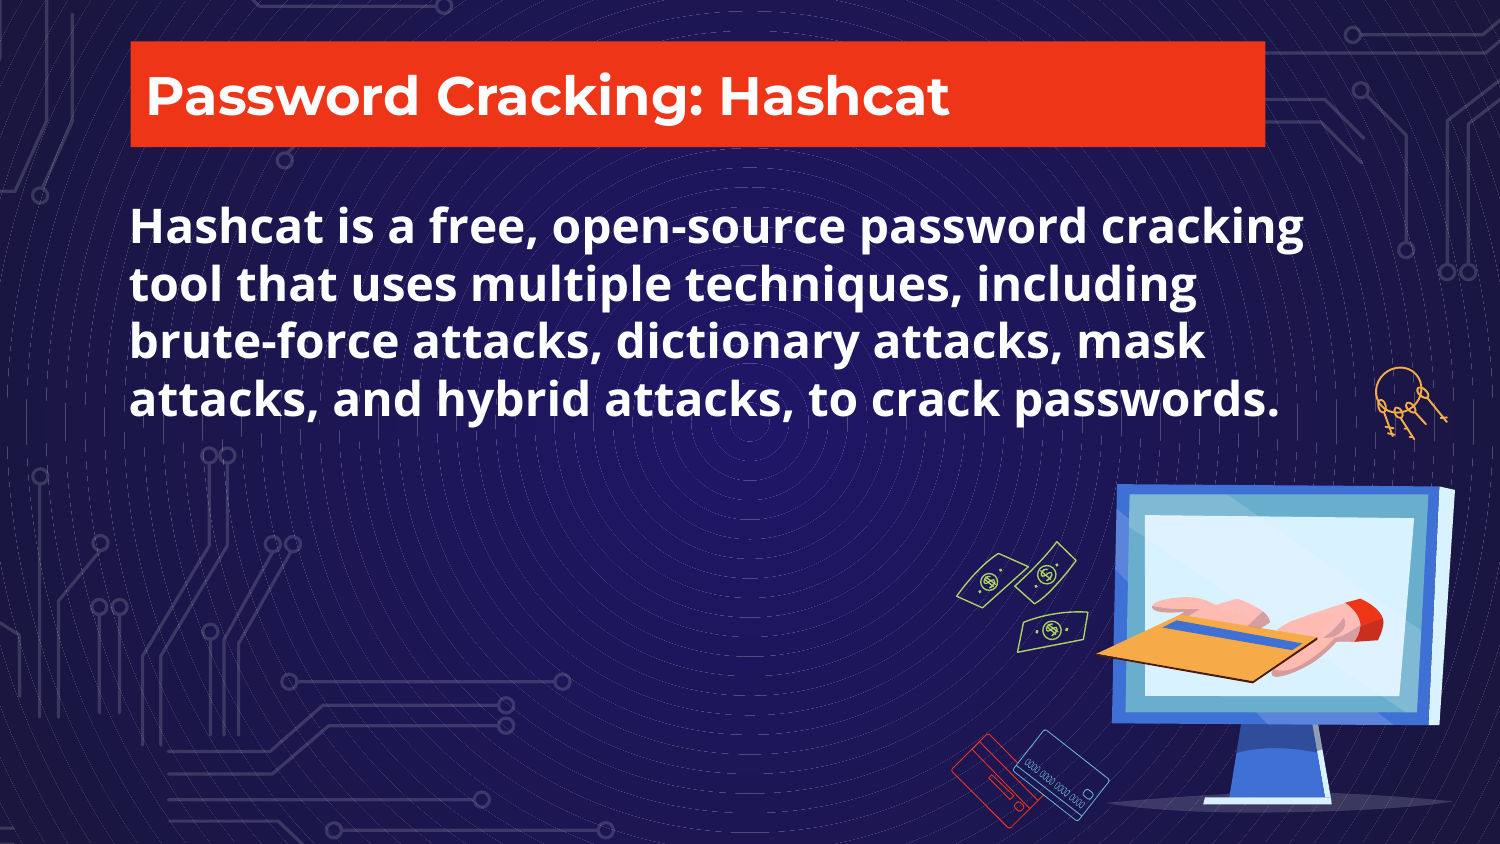

# Password Cracking: Hashcat
Hashcat is a free, open-source password cracking tool that uses multiple techniques, including brute-force attacks, dictionary attacks, mask attacks, and hybrid attacks, to crack passwords.